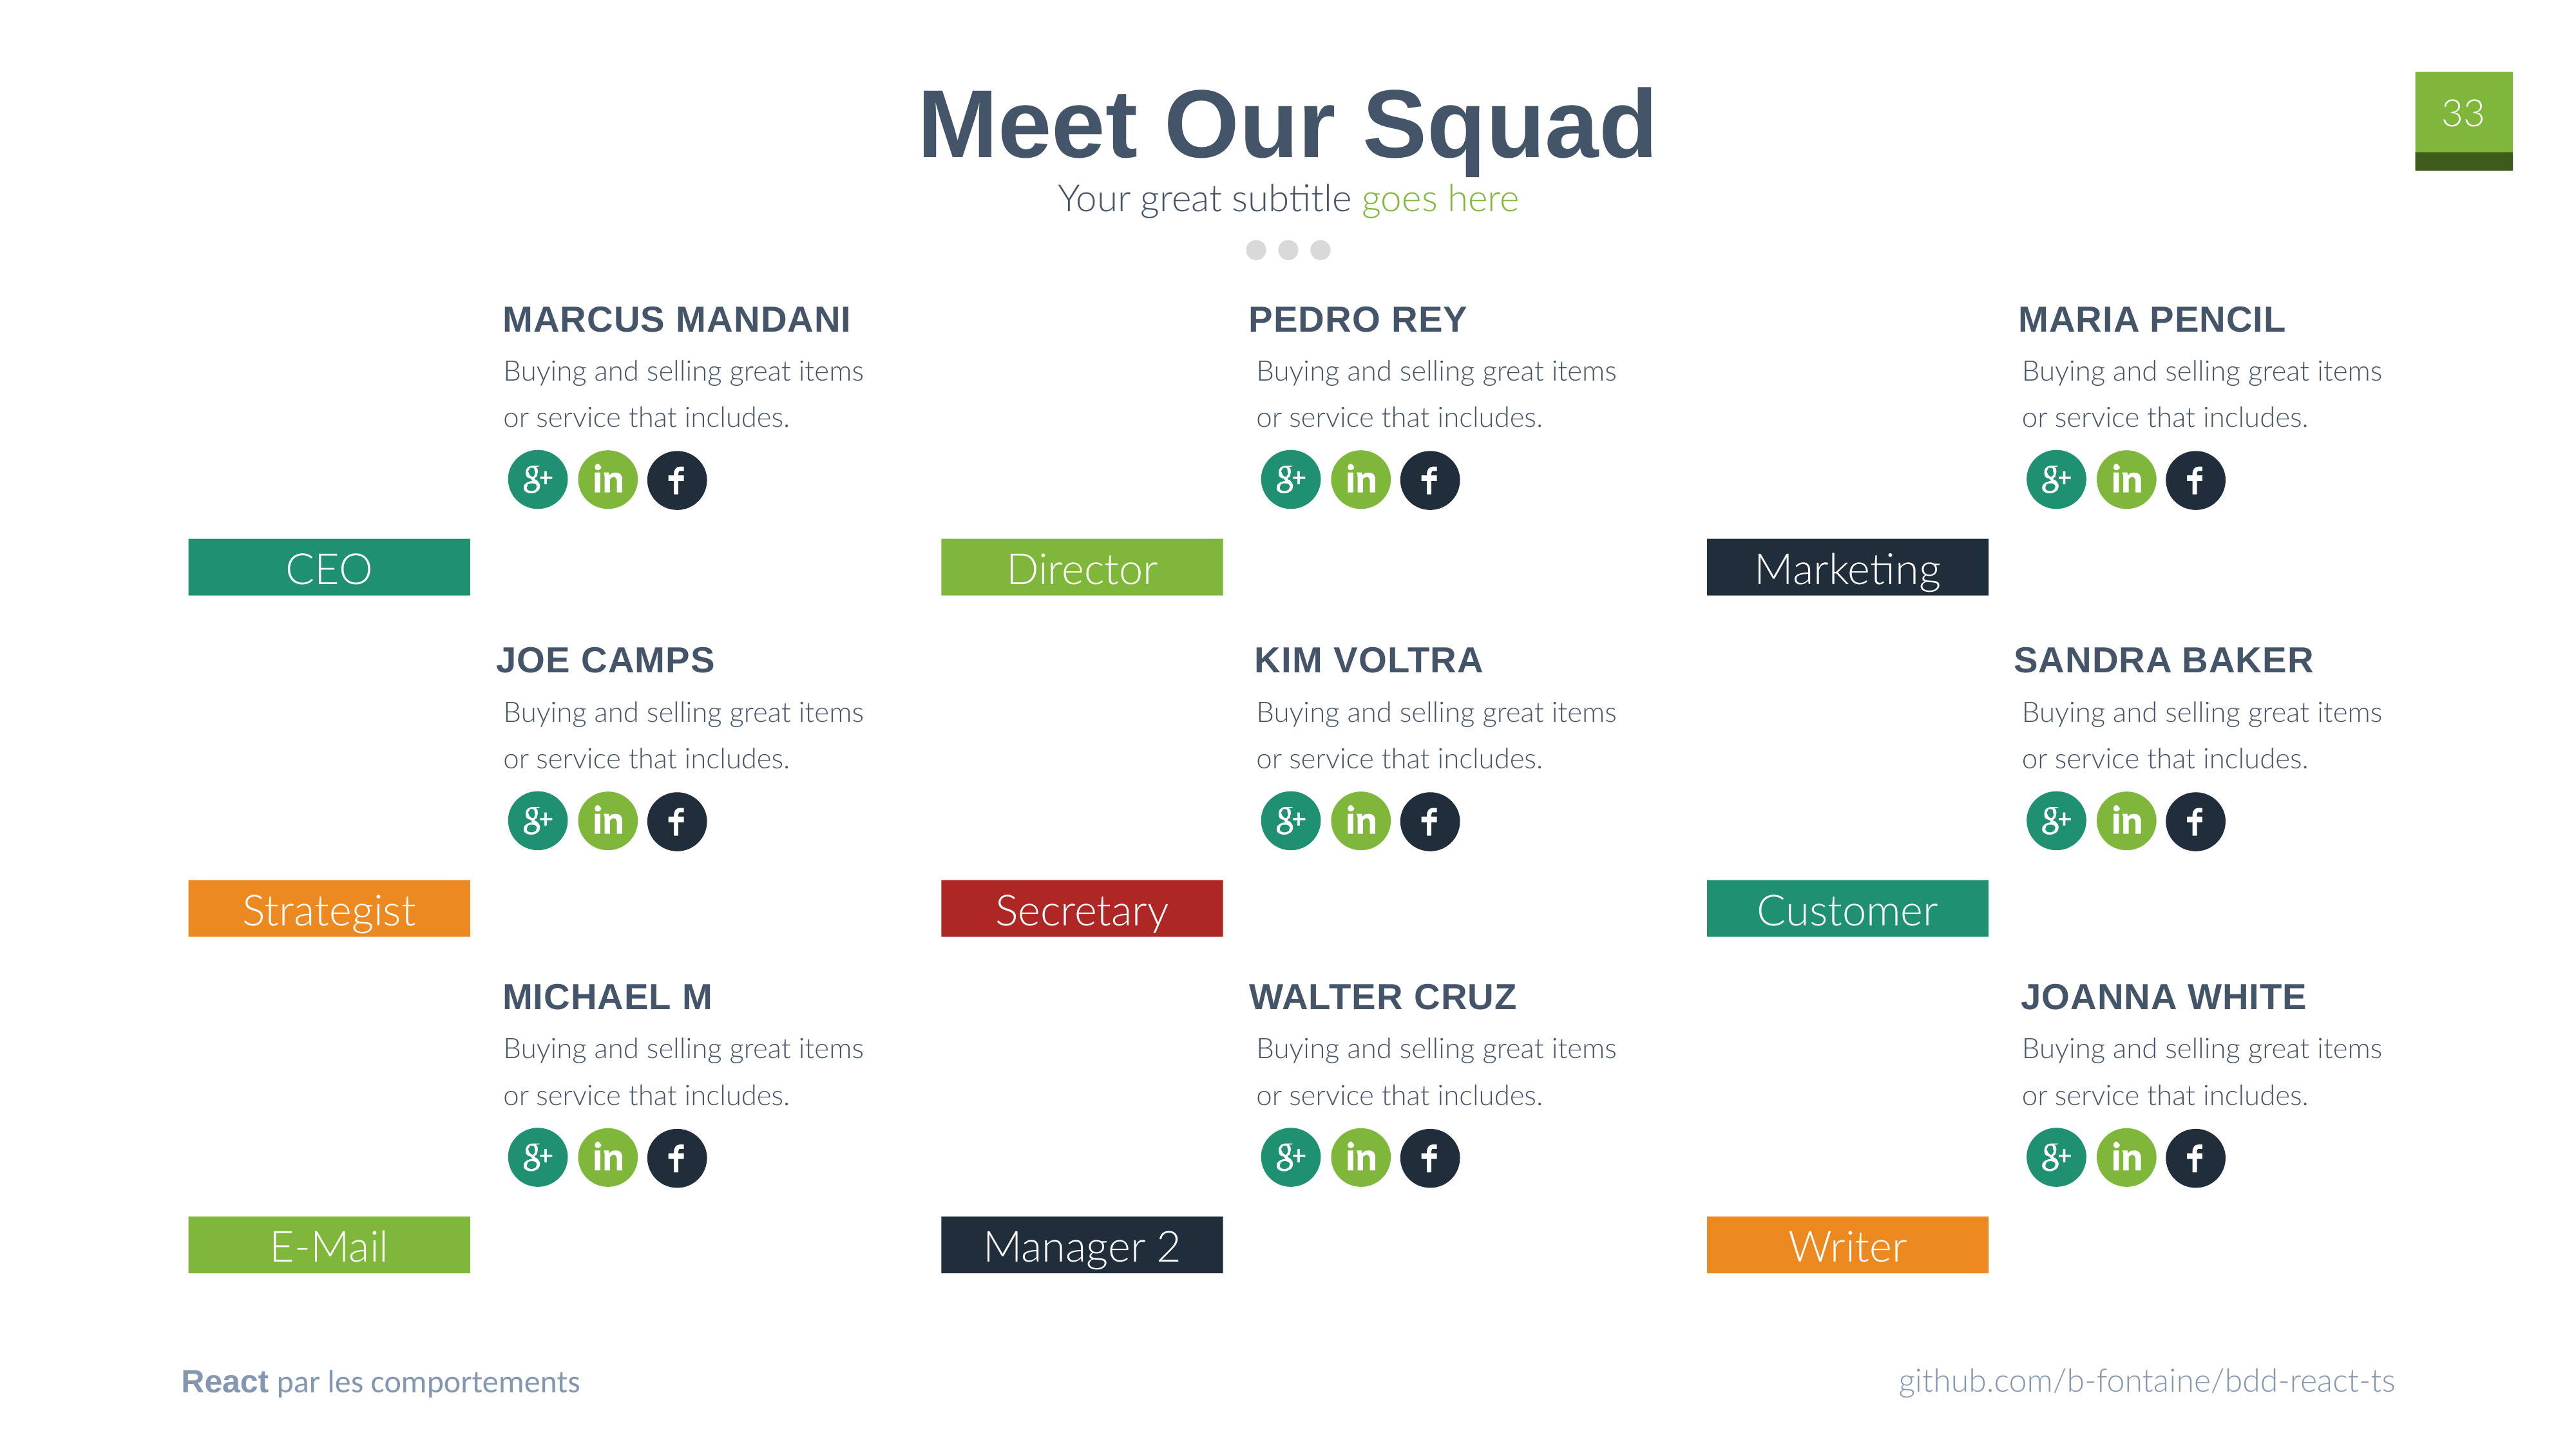

Meet Our Squad
Your great subtitle goes here

Marcus mandani
Pedro rey
Maria pencil

Buying and selling great items or service that includes.
Buying and selling great items or service that includes.
Buying and selling great items or service that includes.

CEO
Director
Marketing
Joe camps
Kim voltra
Sandra baker

Buying and selling great items or service that includes.
Buying and selling great items or service that includes.
Buying and selling great items or service that includes.

Strategist
Secretary
Customer
Michael m
Walter cruz
Joanna white

Buying and selling great items or service that includes.
Buying and selling great items or service that includes.
Buying and selling great items or service that includes.

E-Mail
Manager 2
Writer